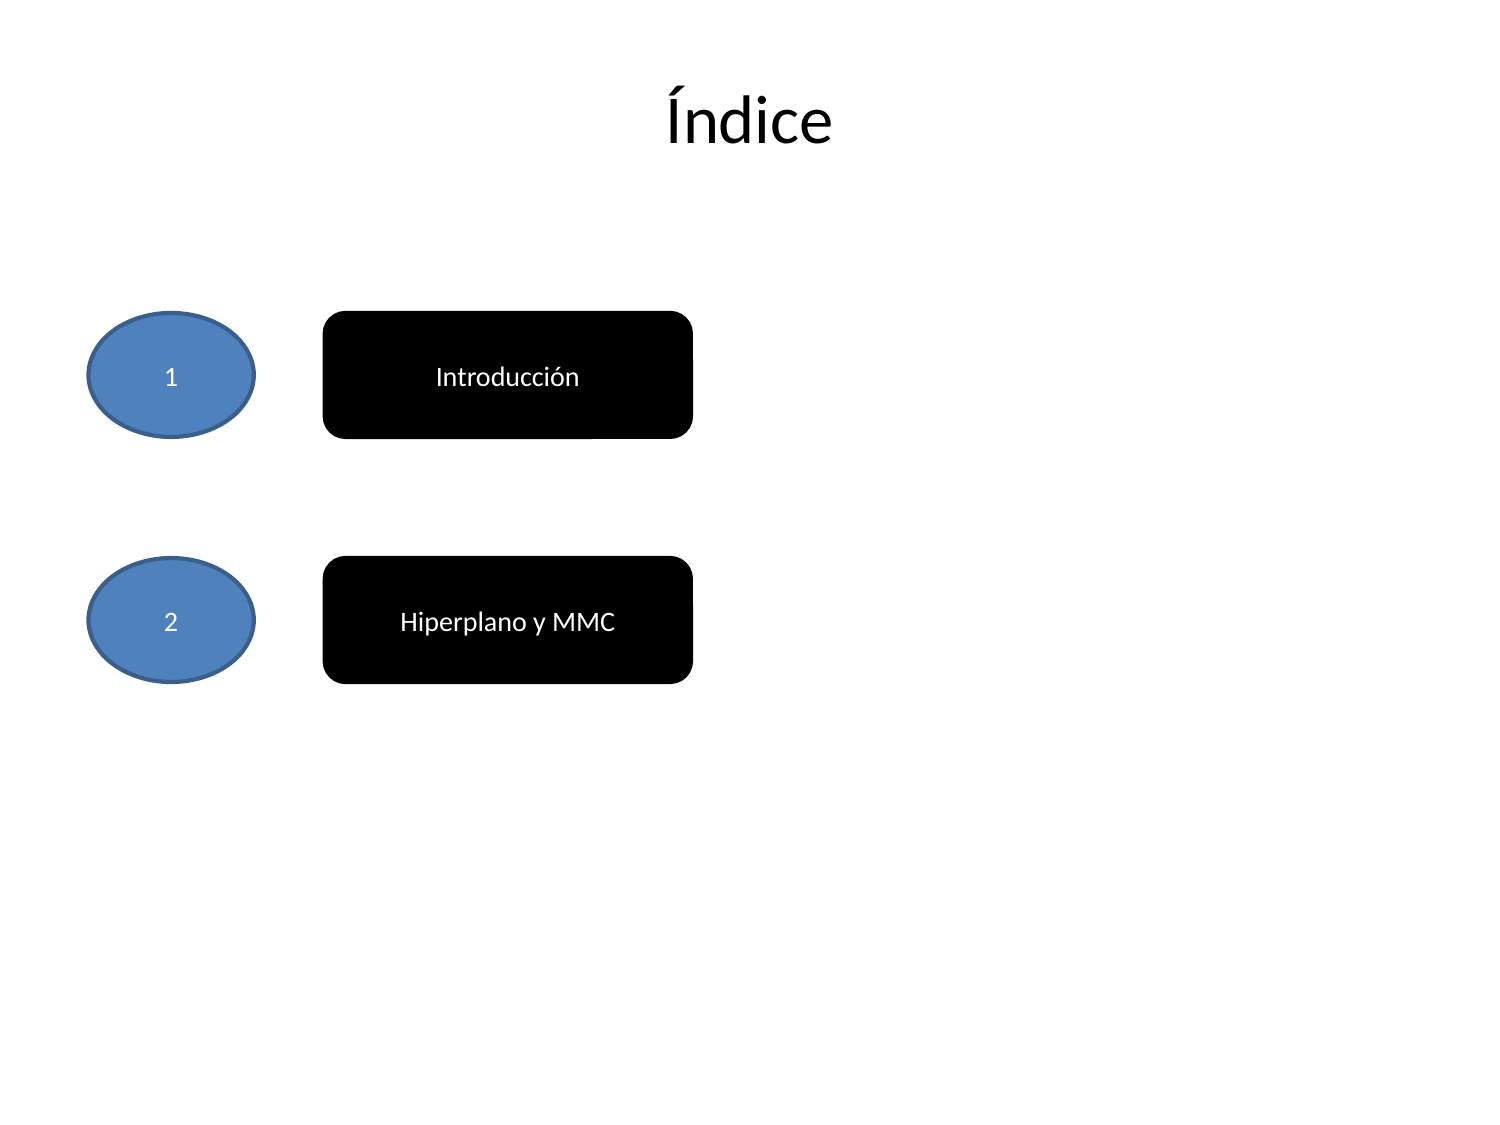

Índice
1
Introducción
2
Hiperplano y MMC